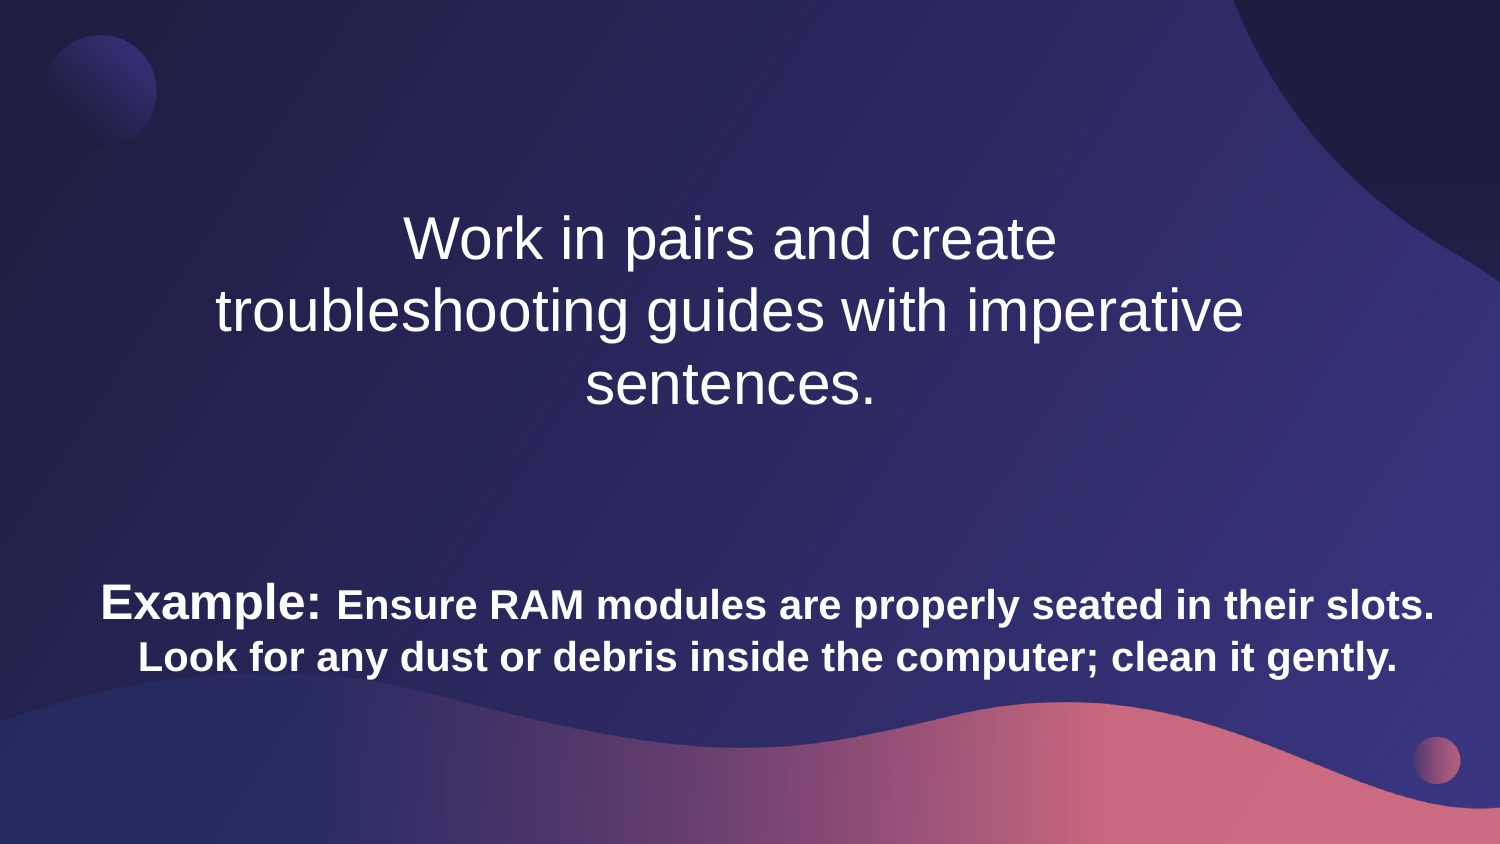

# Work in pairs and create troubleshooting guides with imperative sentences.
Example: Ensure RAM modules are properly seated in their slots.
Look for any dust or debris inside the computer; clean it gently.